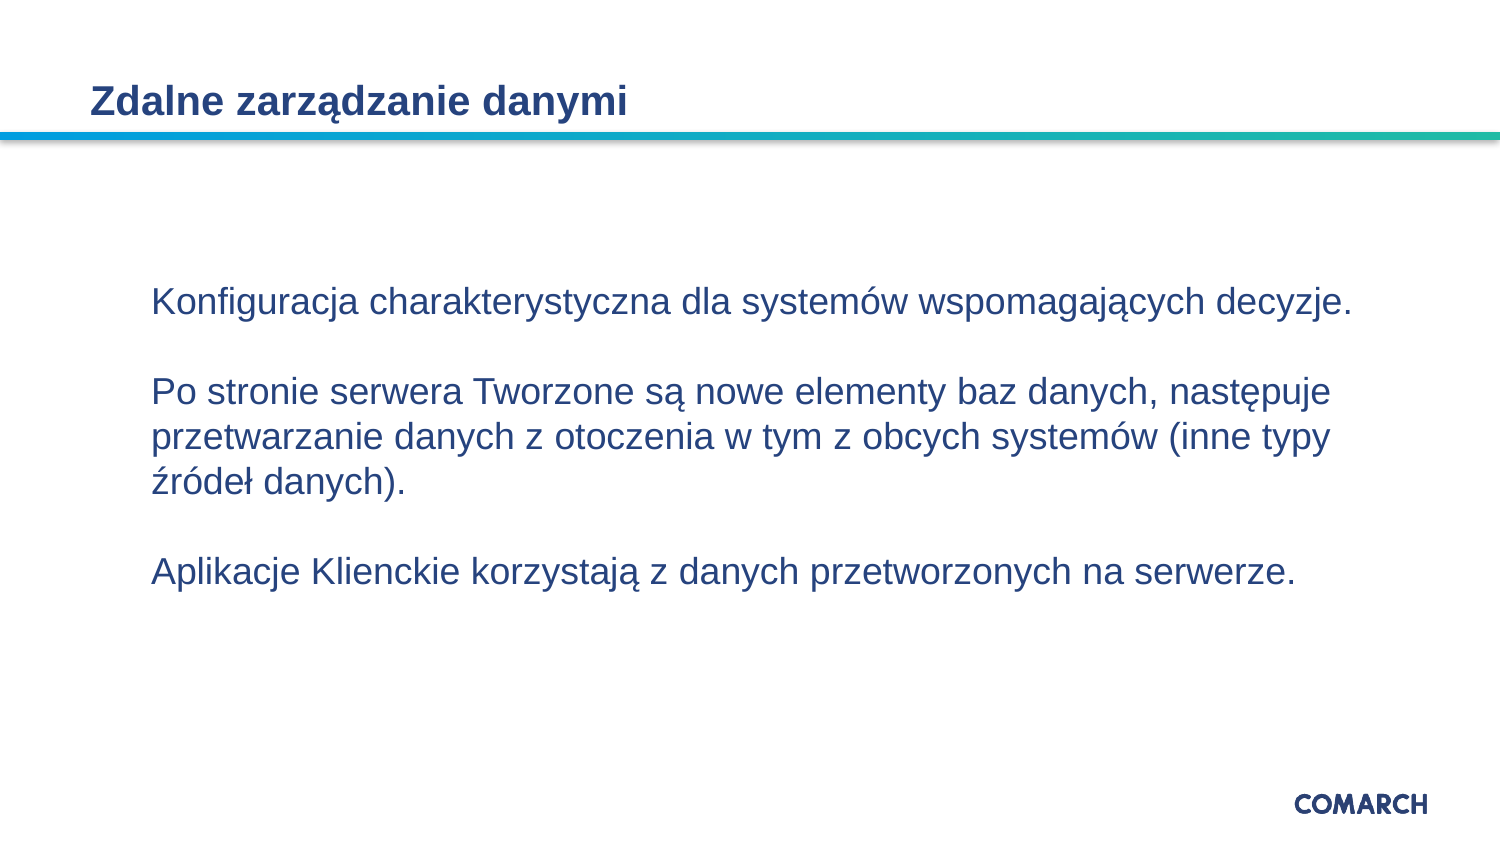

# Zdalne zarządzanie danymi
Konfiguracja charakterystyczna dla systemów wspomagających decyzje.

Po stronie serwera Tworzone są nowe elementy baz danych, następuje przetwarzanie danych z otoczenia w tym z obcych systemów (inne typy źródeł danych).

Aplikacje Klienckie korzystają z danych przetworzonych na serwerze.